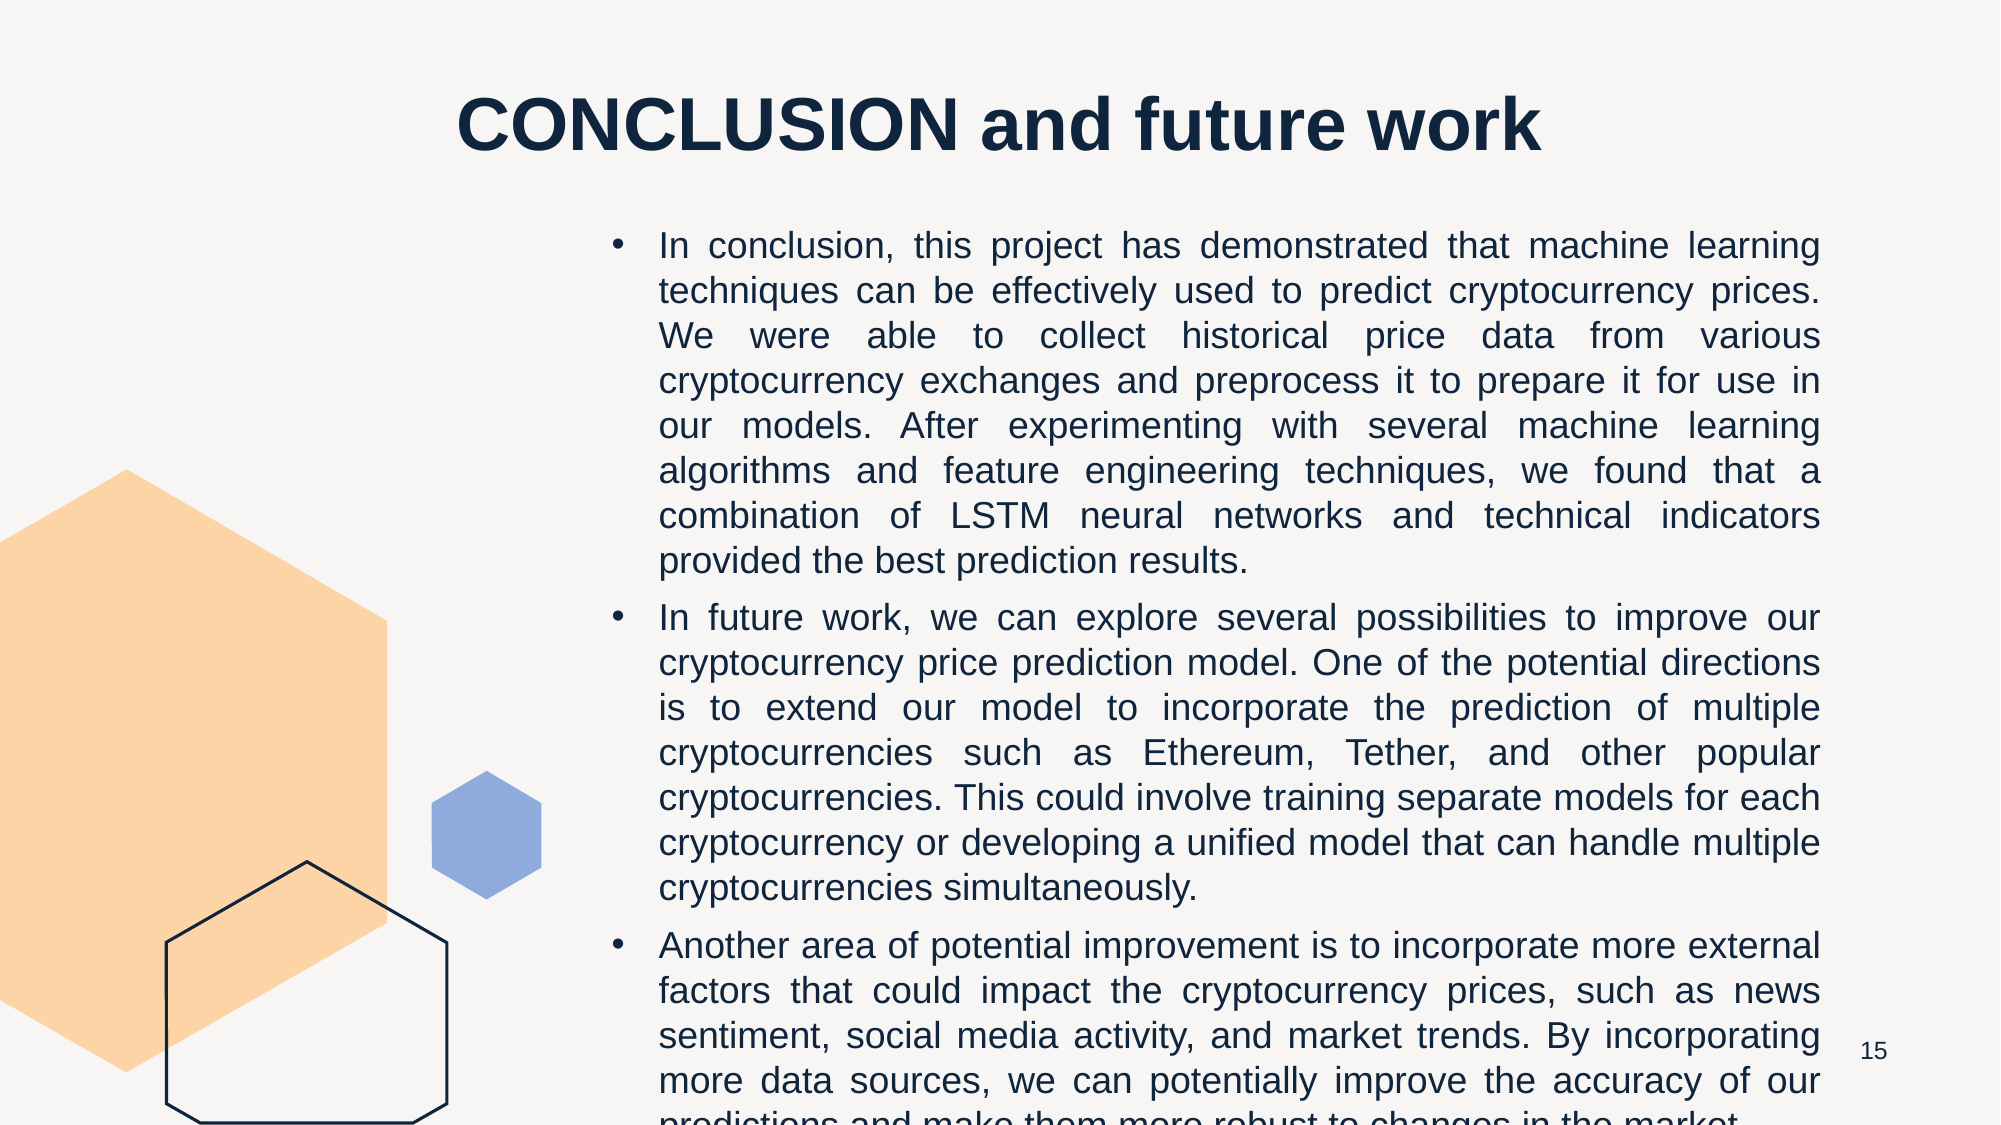

# CONCLUSION and future work
In conclusion, this project has demonstrated that machine learning techniques can be effectively used to predict cryptocurrency prices. We were able to collect historical price data from various cryptocurrency exchanges and preprocess it to prepare it for use in our models. After experimenting with several machine learning algorithms and feature engineering techniques, we found that a combination of LSTM neural networks and technical indicators provided the best prediction results.
In future work, we can explore several possibilities to improve our cryptocurrency price prediction model. One of the potential directions is to extend our model to incorporate the prediction of multiple cryptocurrencies such as Ethereum, Tether, and other popular cryptocurrencies. This could involve training separate models for each cryptocurrency or developing a unified model that can handle multiple cryptocurrencies simultaneously.
Another area of potential improvement is to incorporate more external factors that could impact the cryptocurrency prices, such as news sentiment, social media activity, and market trends. By incorporating more data sources, we can potentially improve the accuracy of our predictions and make them more robust to changes in the market
15